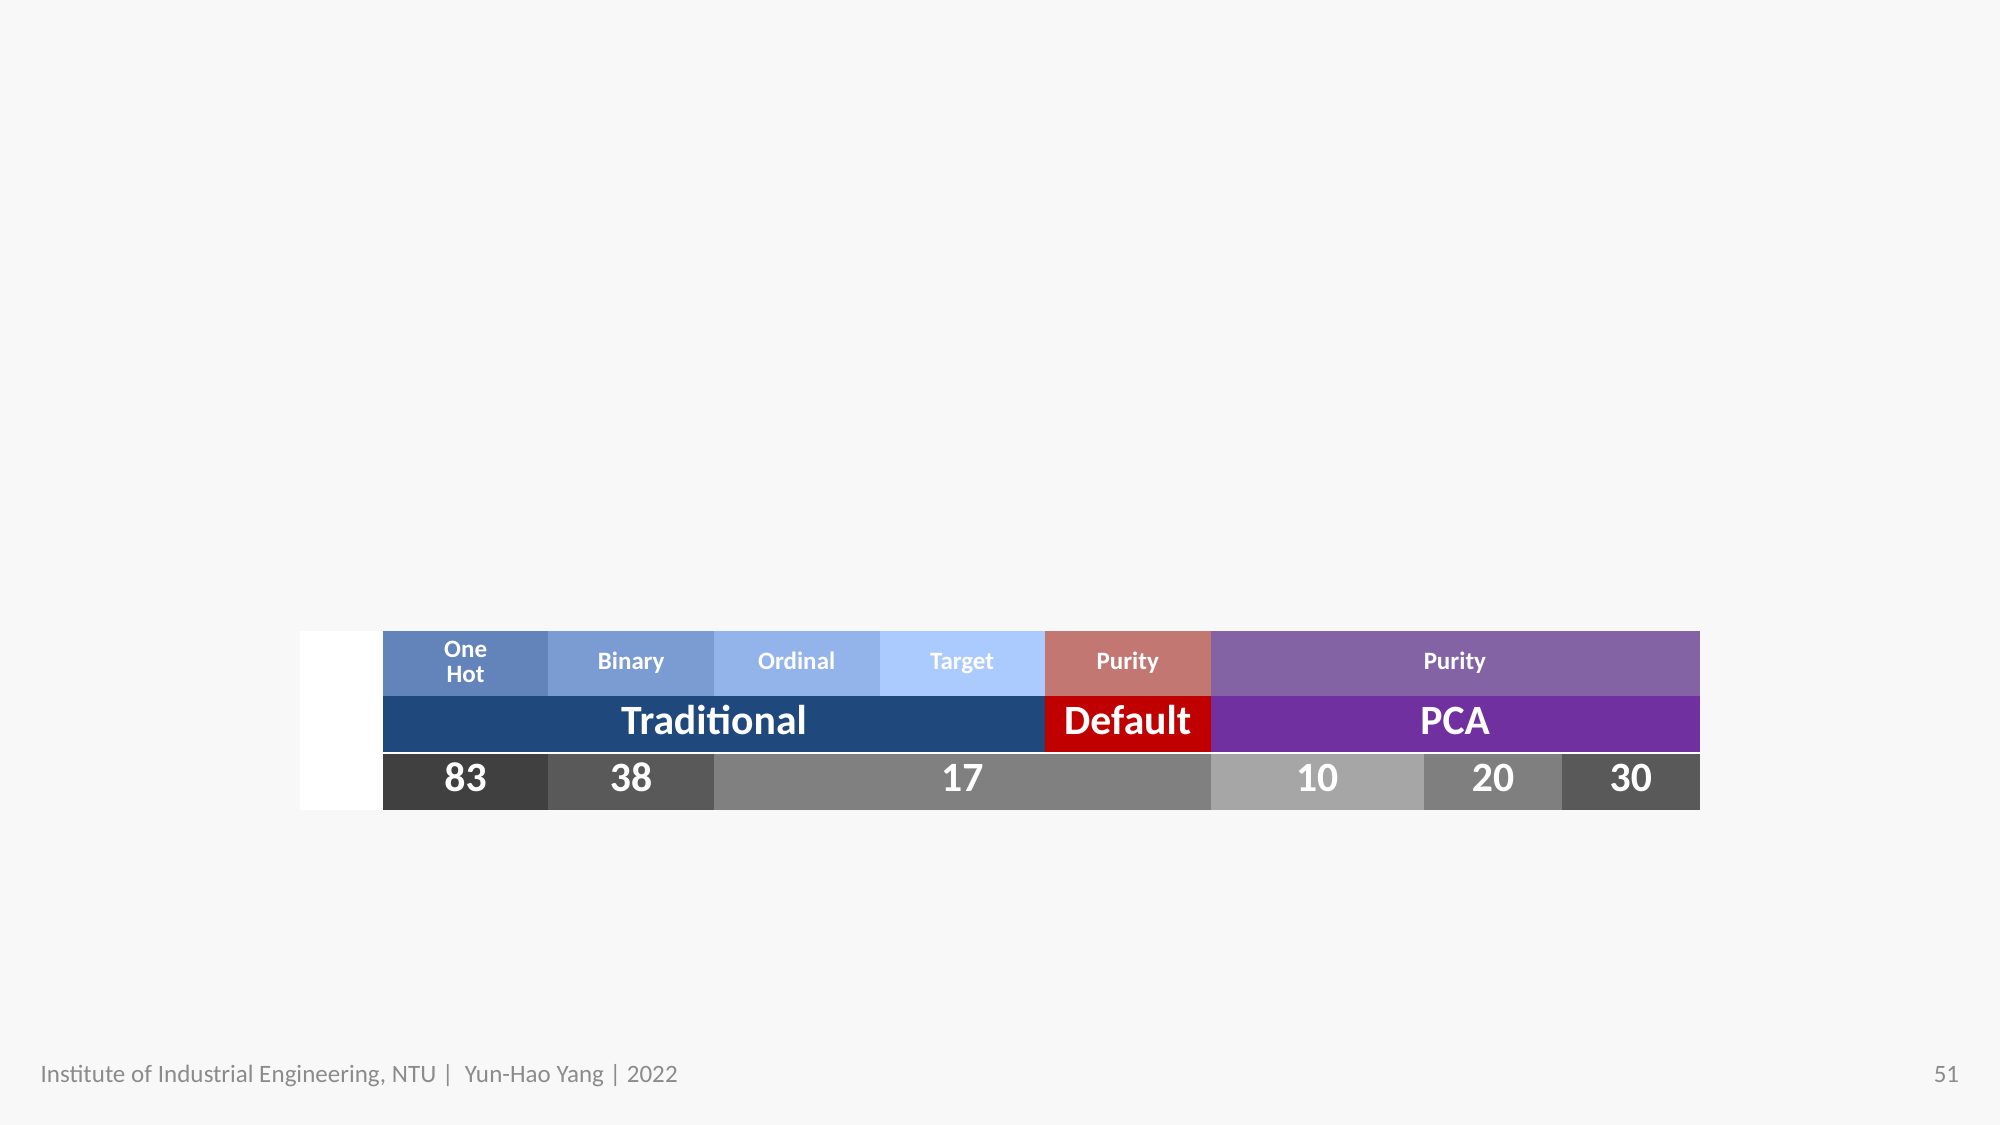

#
|  | One Hot | Binary | Ordinal | Target | Purity | Purity |  |  |
| --- | --- | --- | --- | --- | --- | --- | --- | --- |
|  | Traditional |  |  |  | Default | PCA |  |  |
|  | 83 | 38 | 17 |  |  | 10 | 20 | 30 |
Institute of Industrial Engineering, NTU |  Yun-Hao Yang | 2022